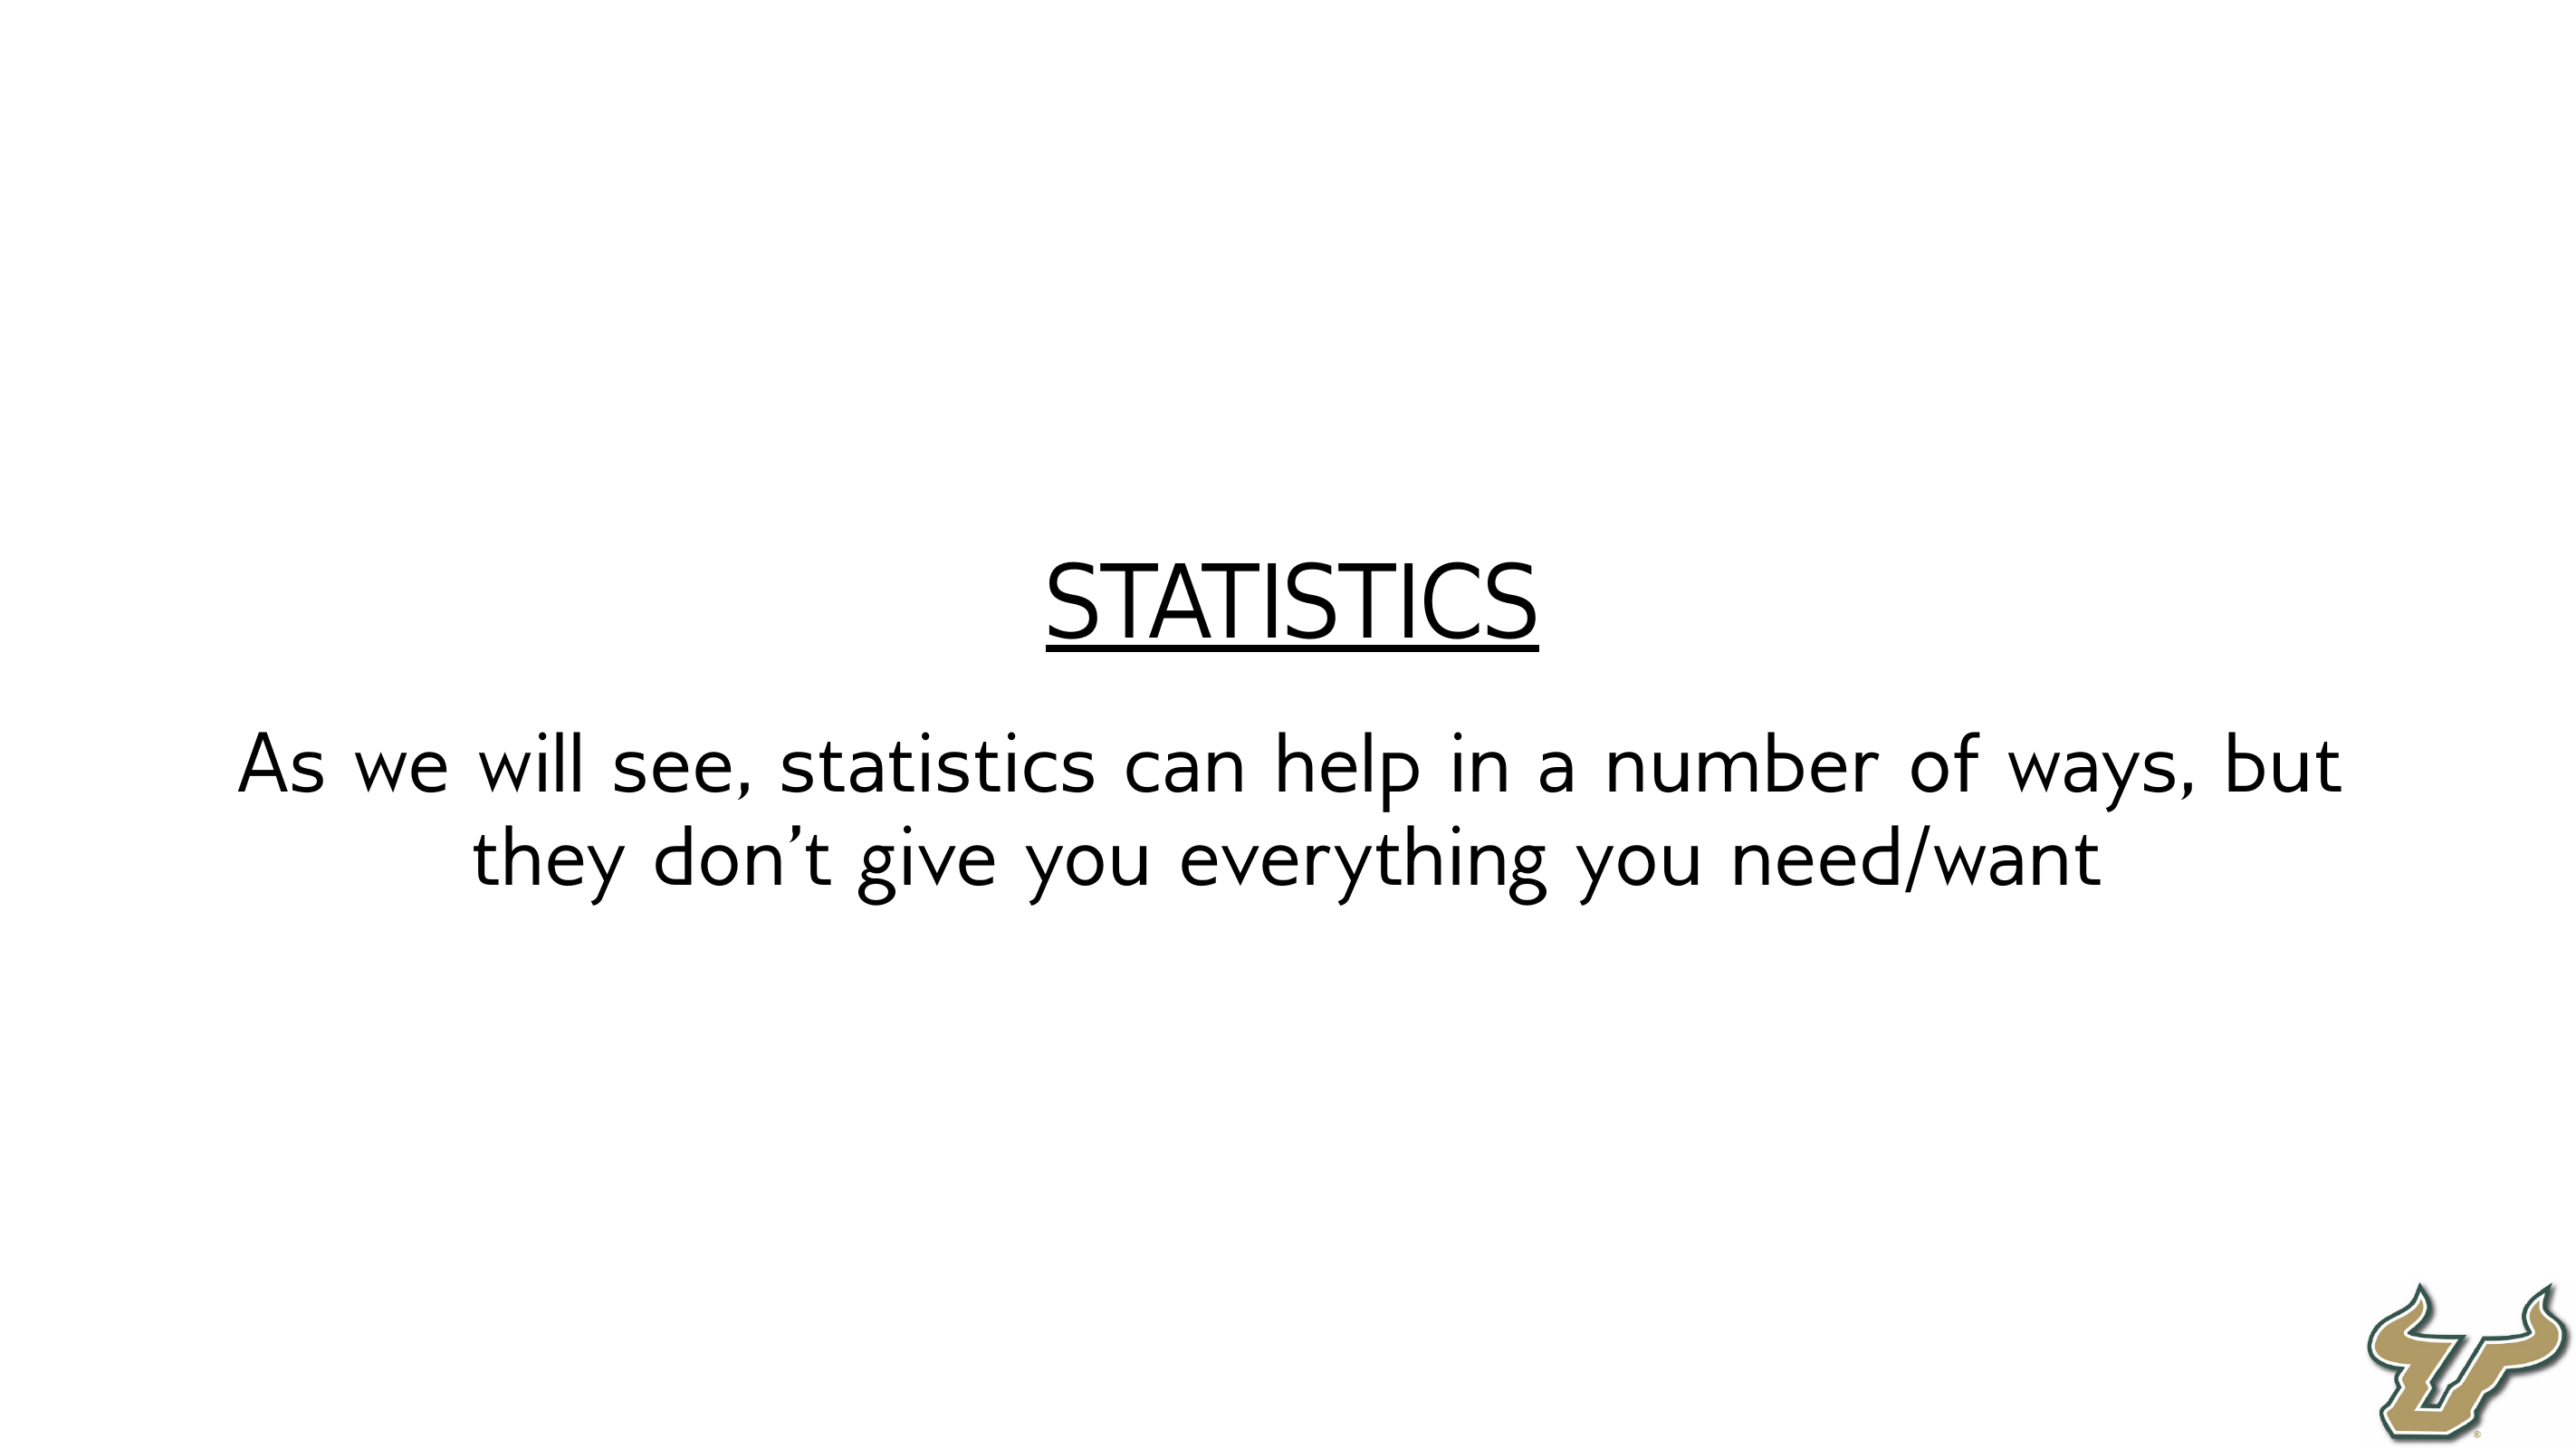

Statistics
As we will see, statistics can help in a number of ways, but they don’t give you everything you need/want